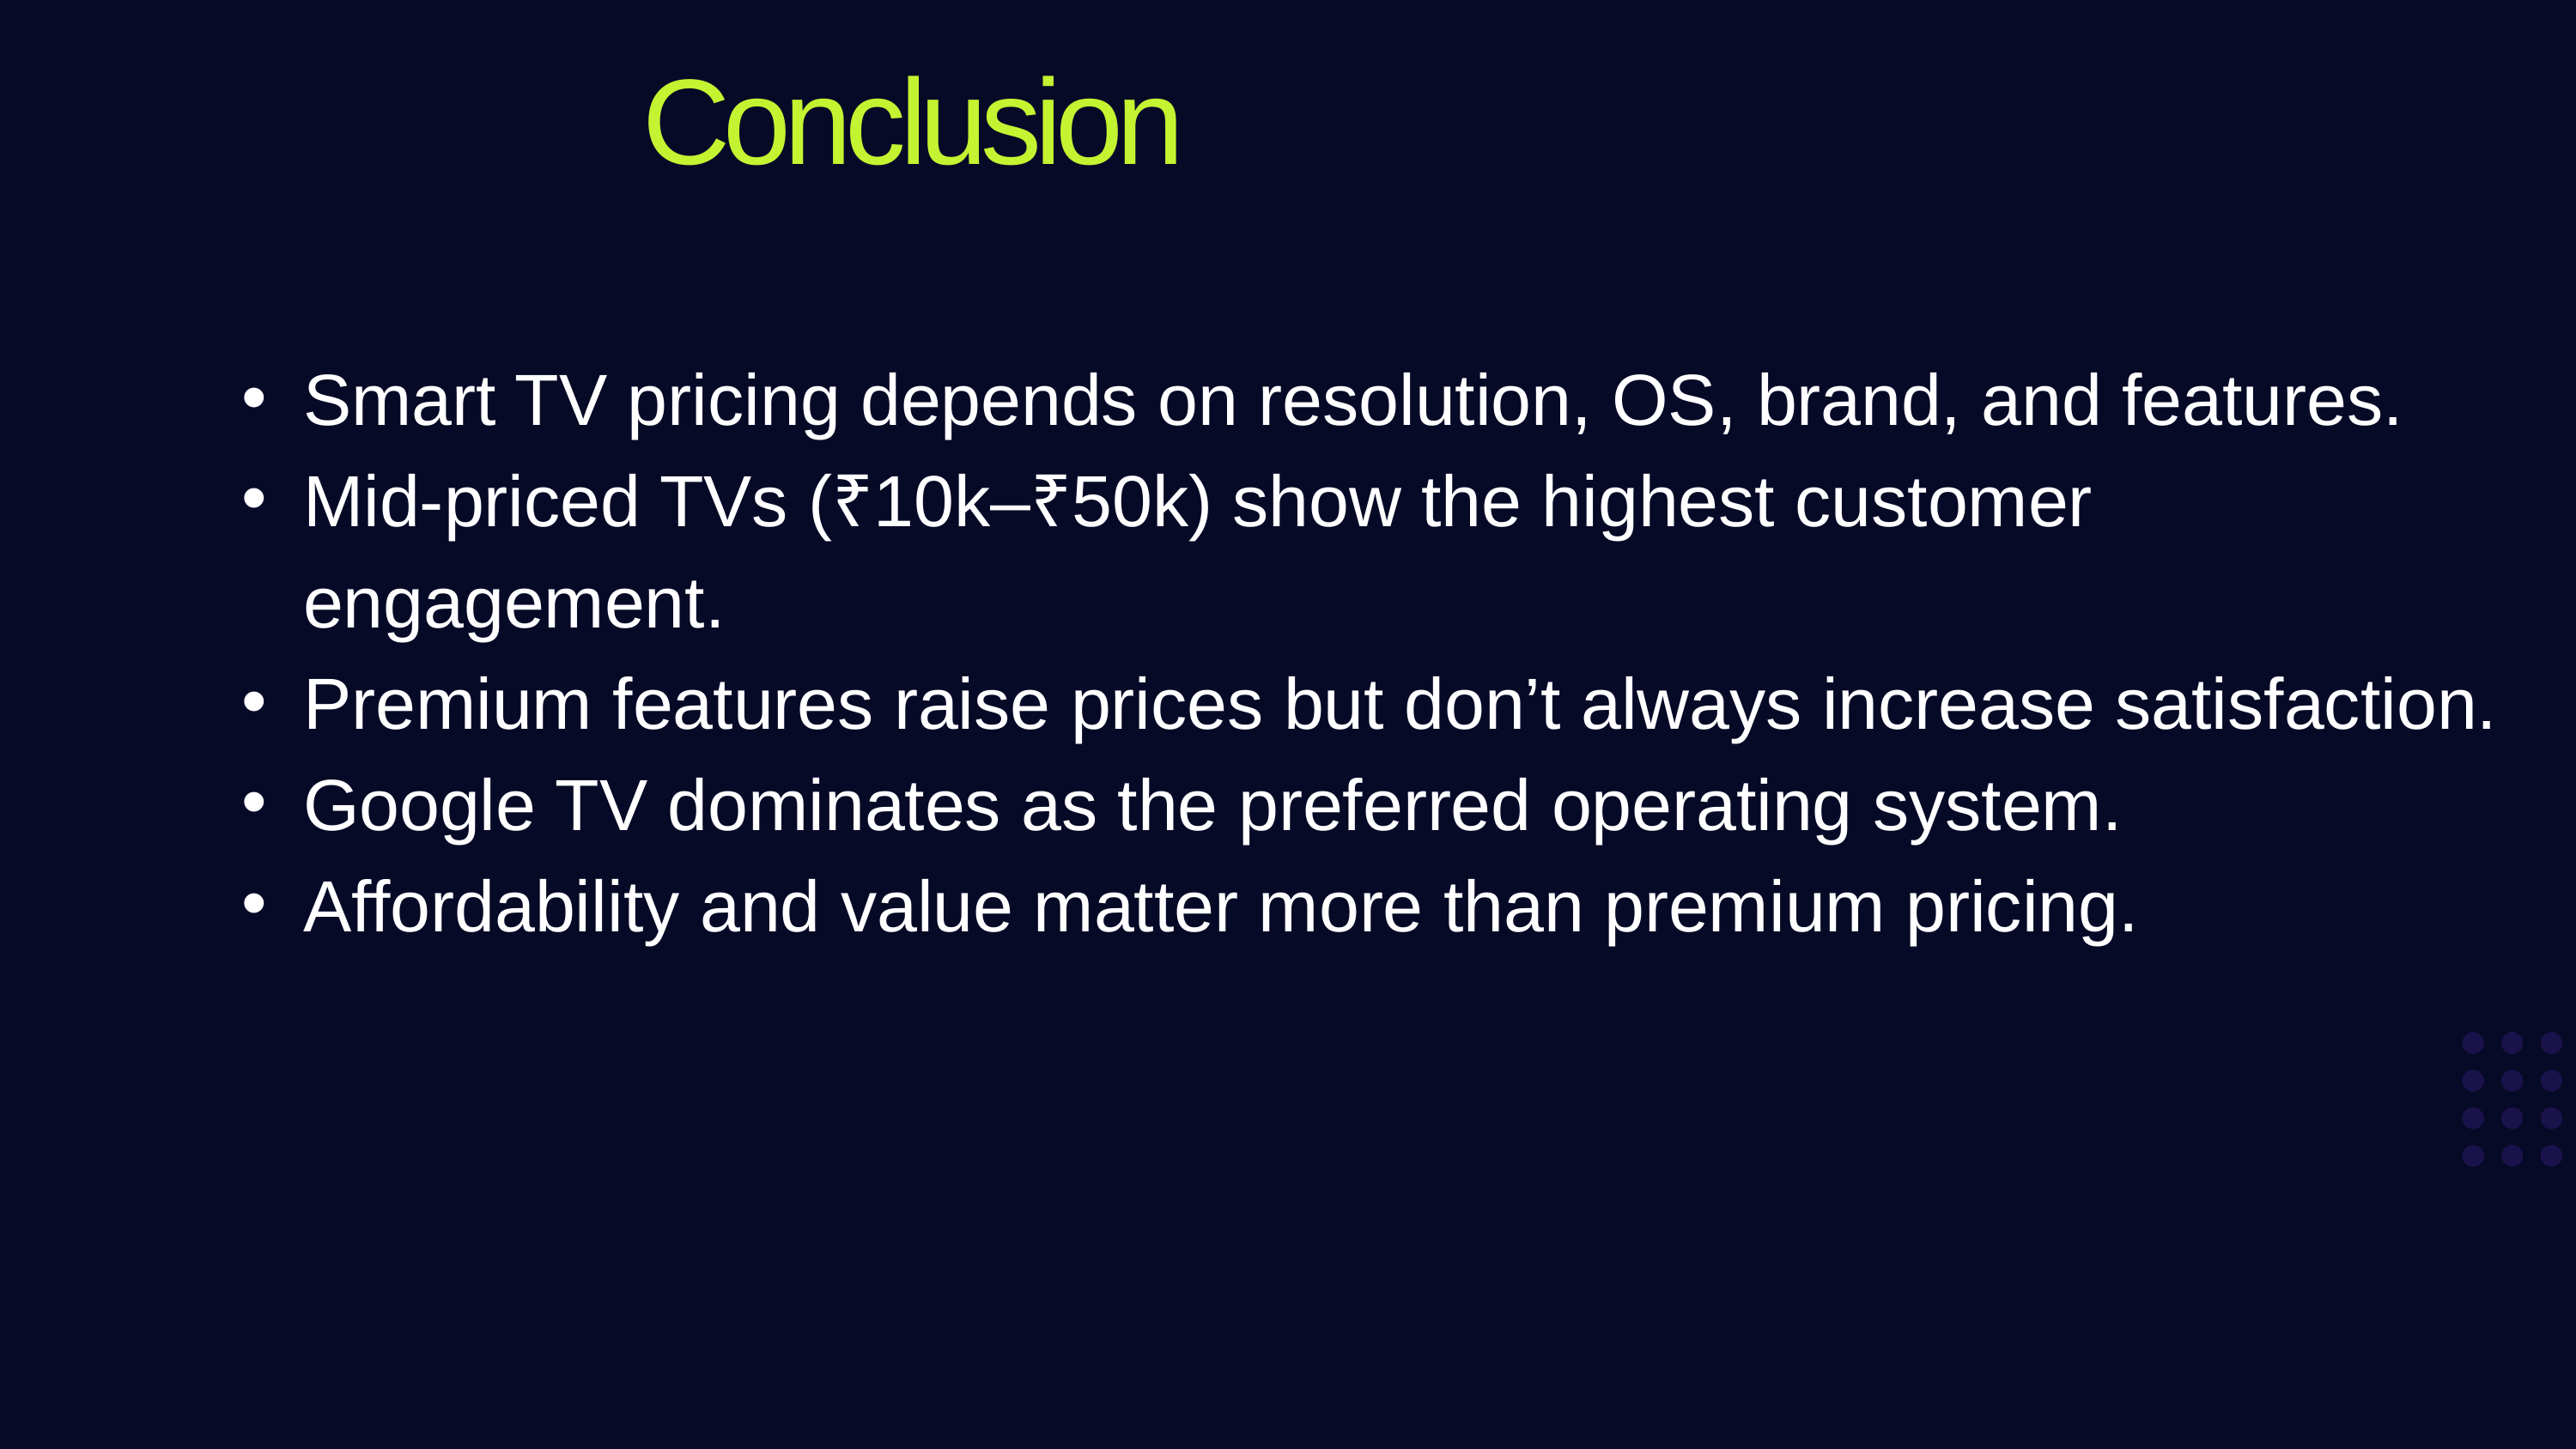

Conclusion
Smart TV pricing depends on resolution, OS, brand, and features.
Mid-priced TVs (₹10k–₹50k) show the highest customer engagement.
Premium features raise prices but don’t always increase satisfaction.
Google TV dominates as the preferred operating system.
Affordability and value matter more than premium pricing.